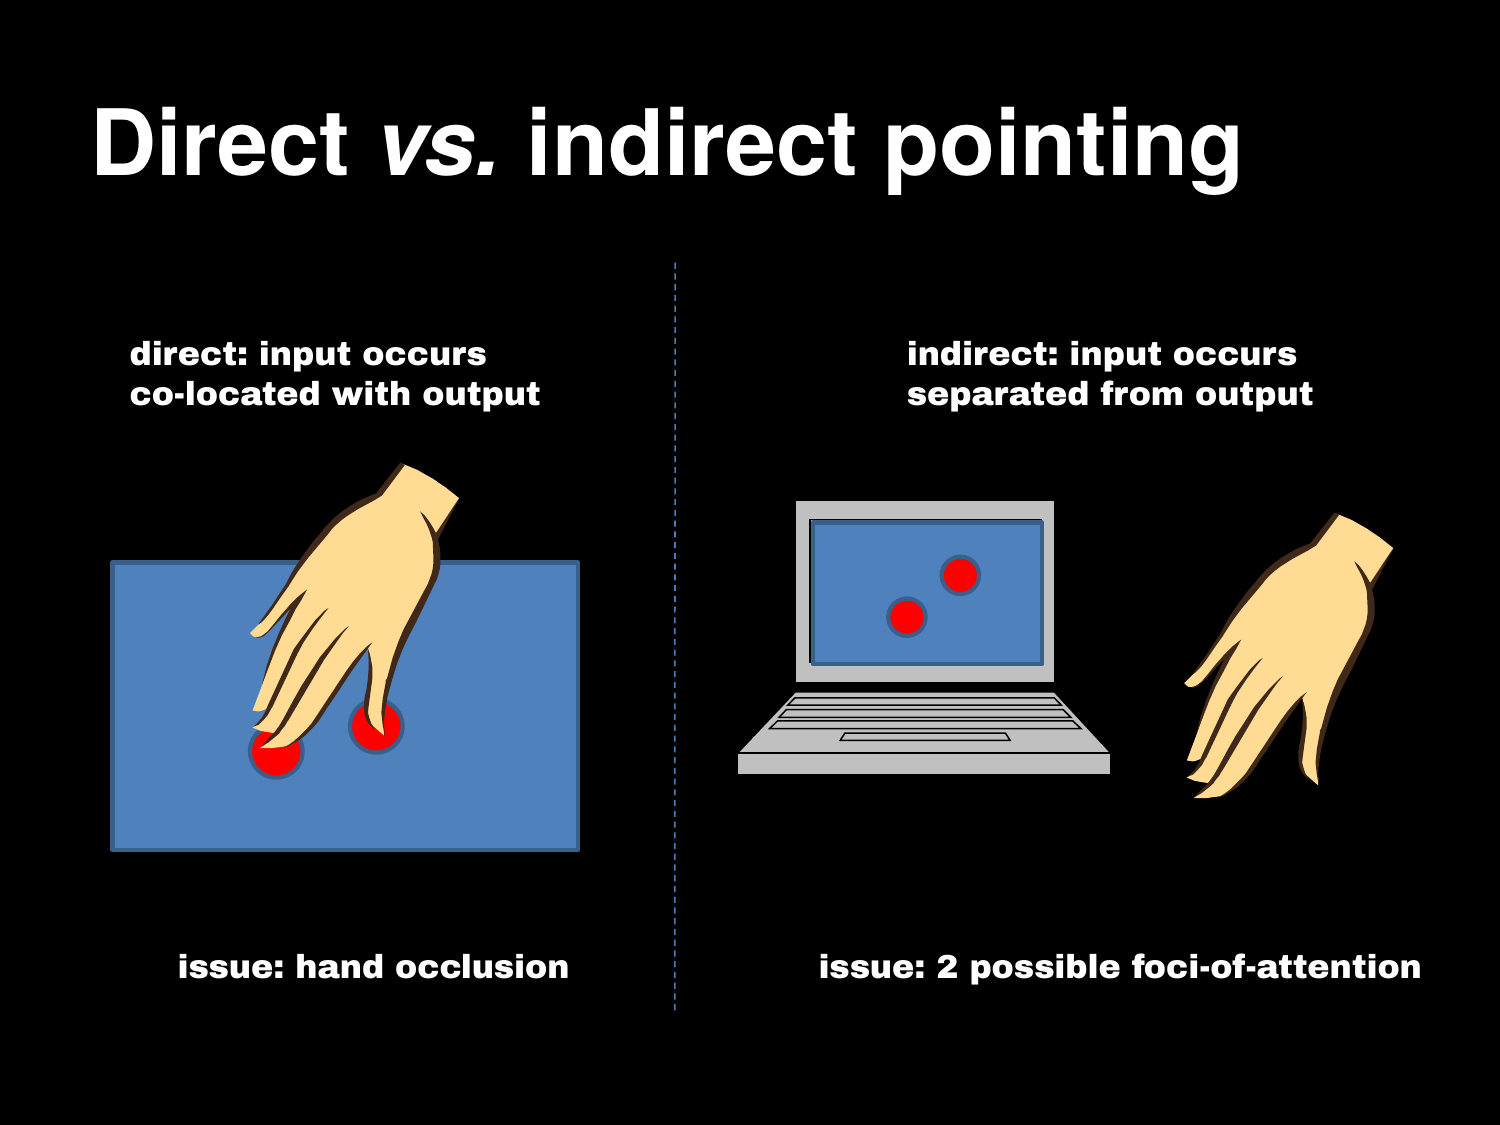

# Direct vs. indirect pointing
direct: input occurs
co-located with output
indirect: input occurs
separated from output

issue: hand occlusion
issue: 2 possible foci-of-attention